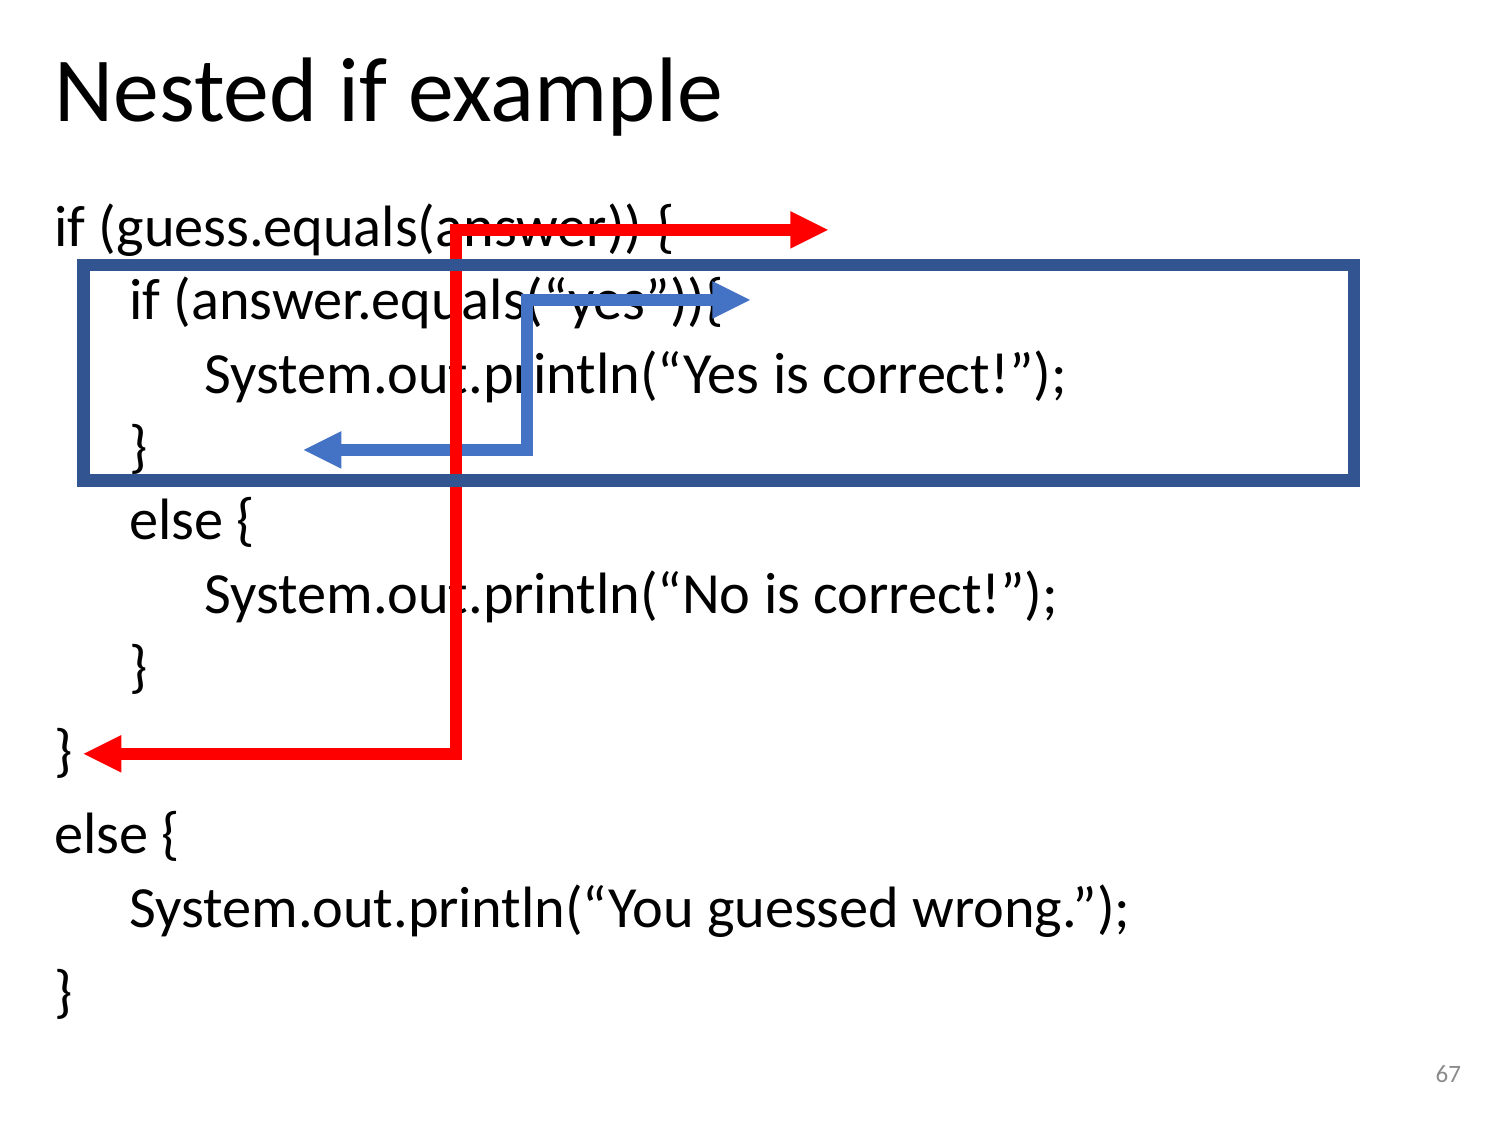

# Nested if example
if (guess.equals(answer)) {
if (answer.equals(“yes”)){
System.out.println(“Yes is correct!”);
}
else {
System.out.println(“No is correct!”);
}
}
else {
System.out.println(“You guessed wrong.”);
}

67